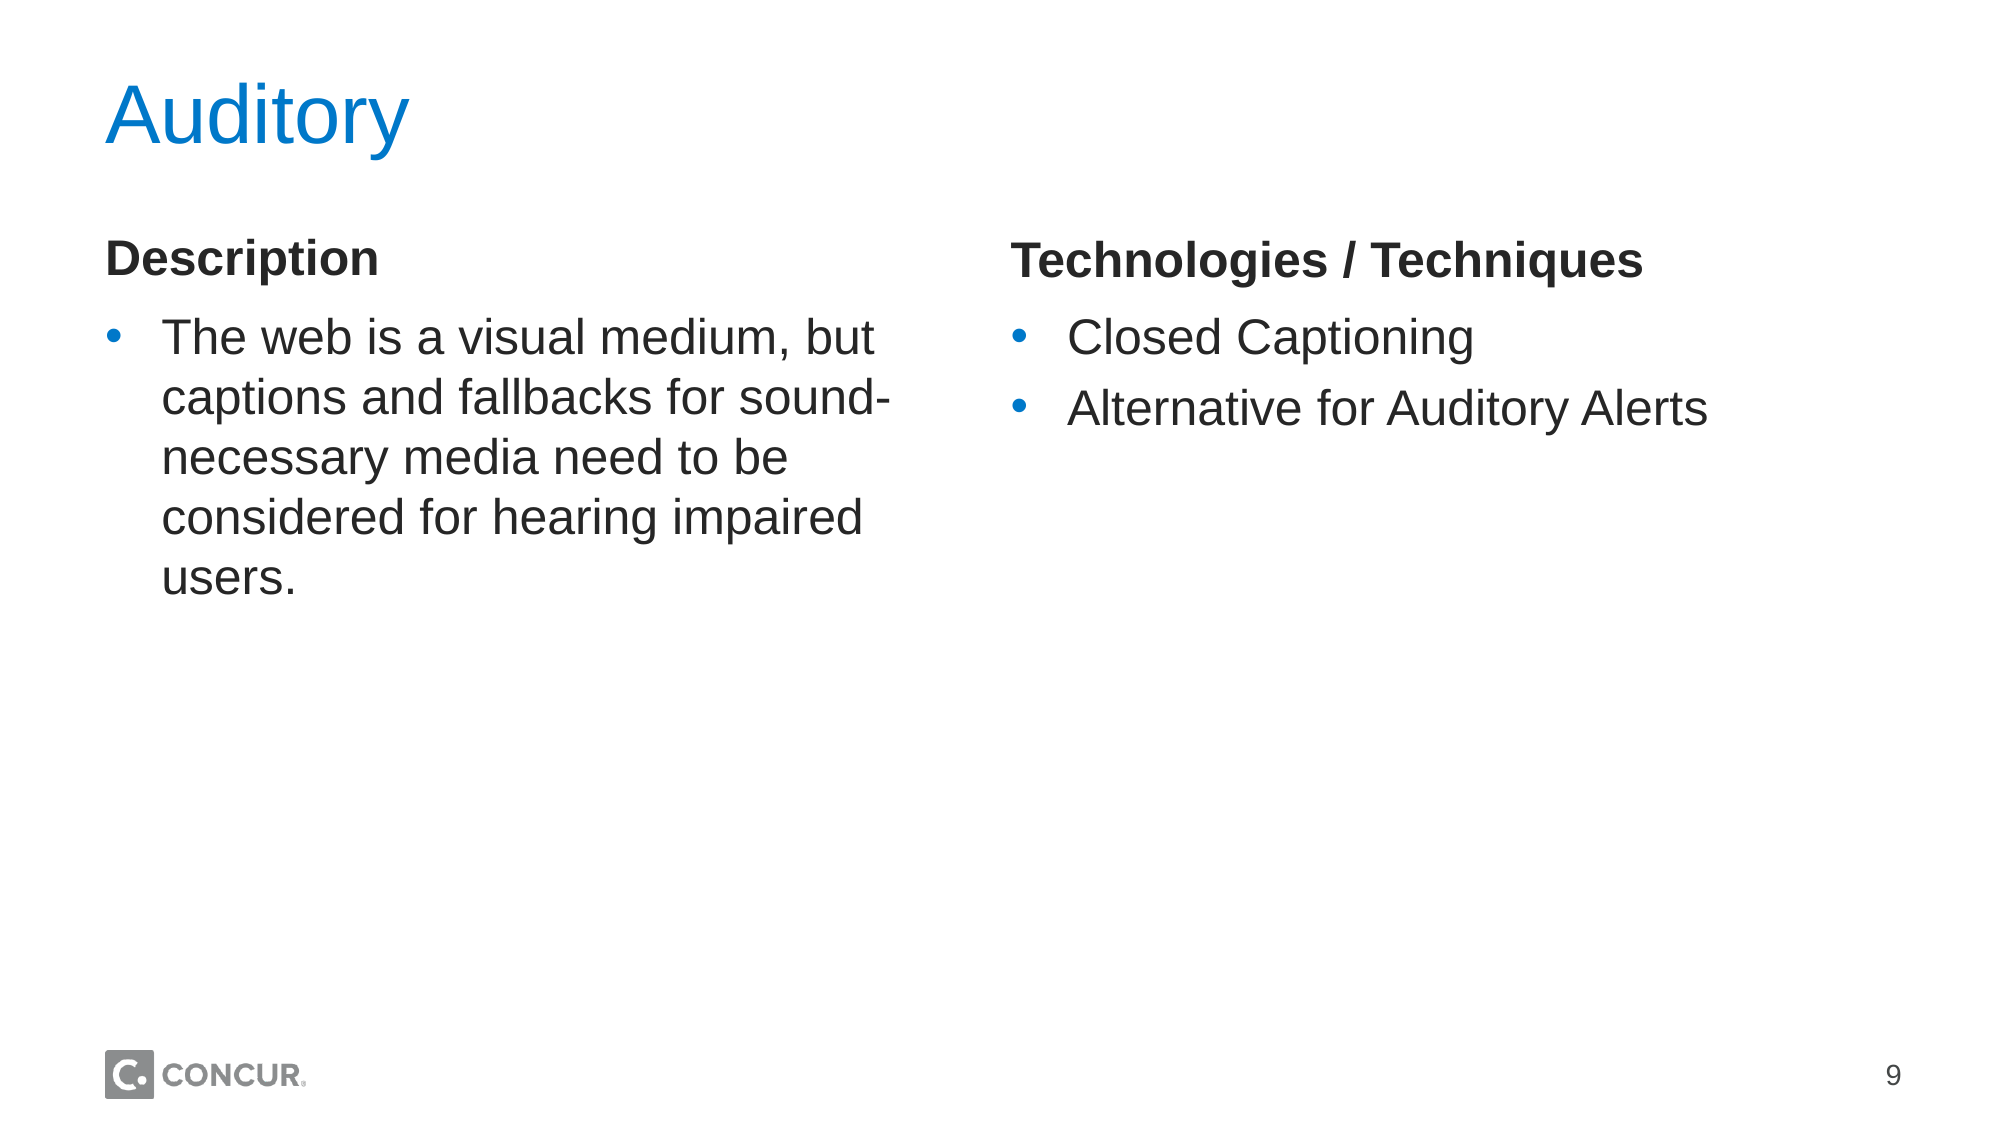

# Auditory
Description
Technologies / Techniques
The web is a visual medium, but captions and fallbacks for sound-necessary media need to be considered for hearing impaired users.
Closed Captioning
Alternative for Auditory Alerts